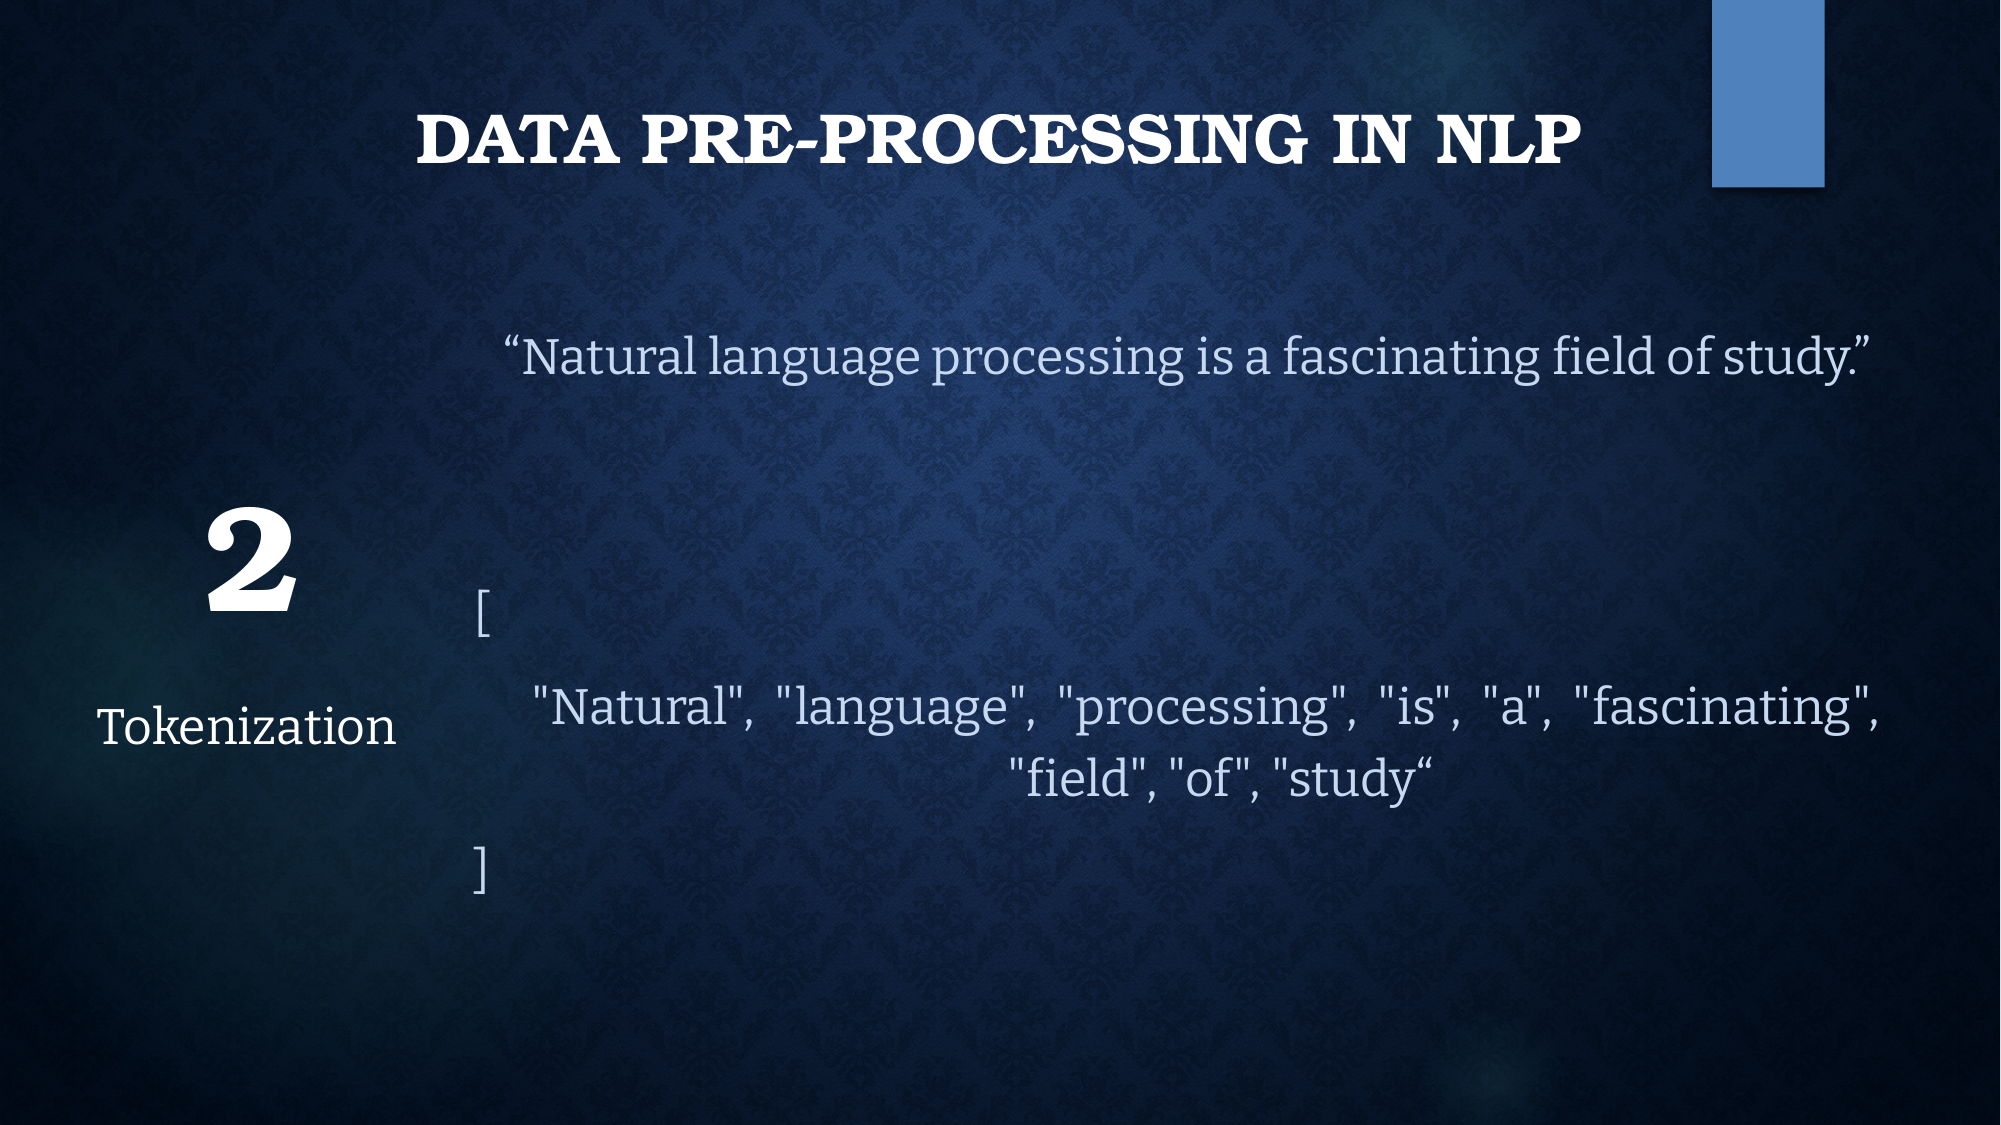

# Data pre-processing in nlp
“Natural language processing is a fascinating field of study.”
2
[
    "Natural",  "language",  "processing",  "is",  "a",  "fascinating",        "field", "of", "study“
]
Tokenization